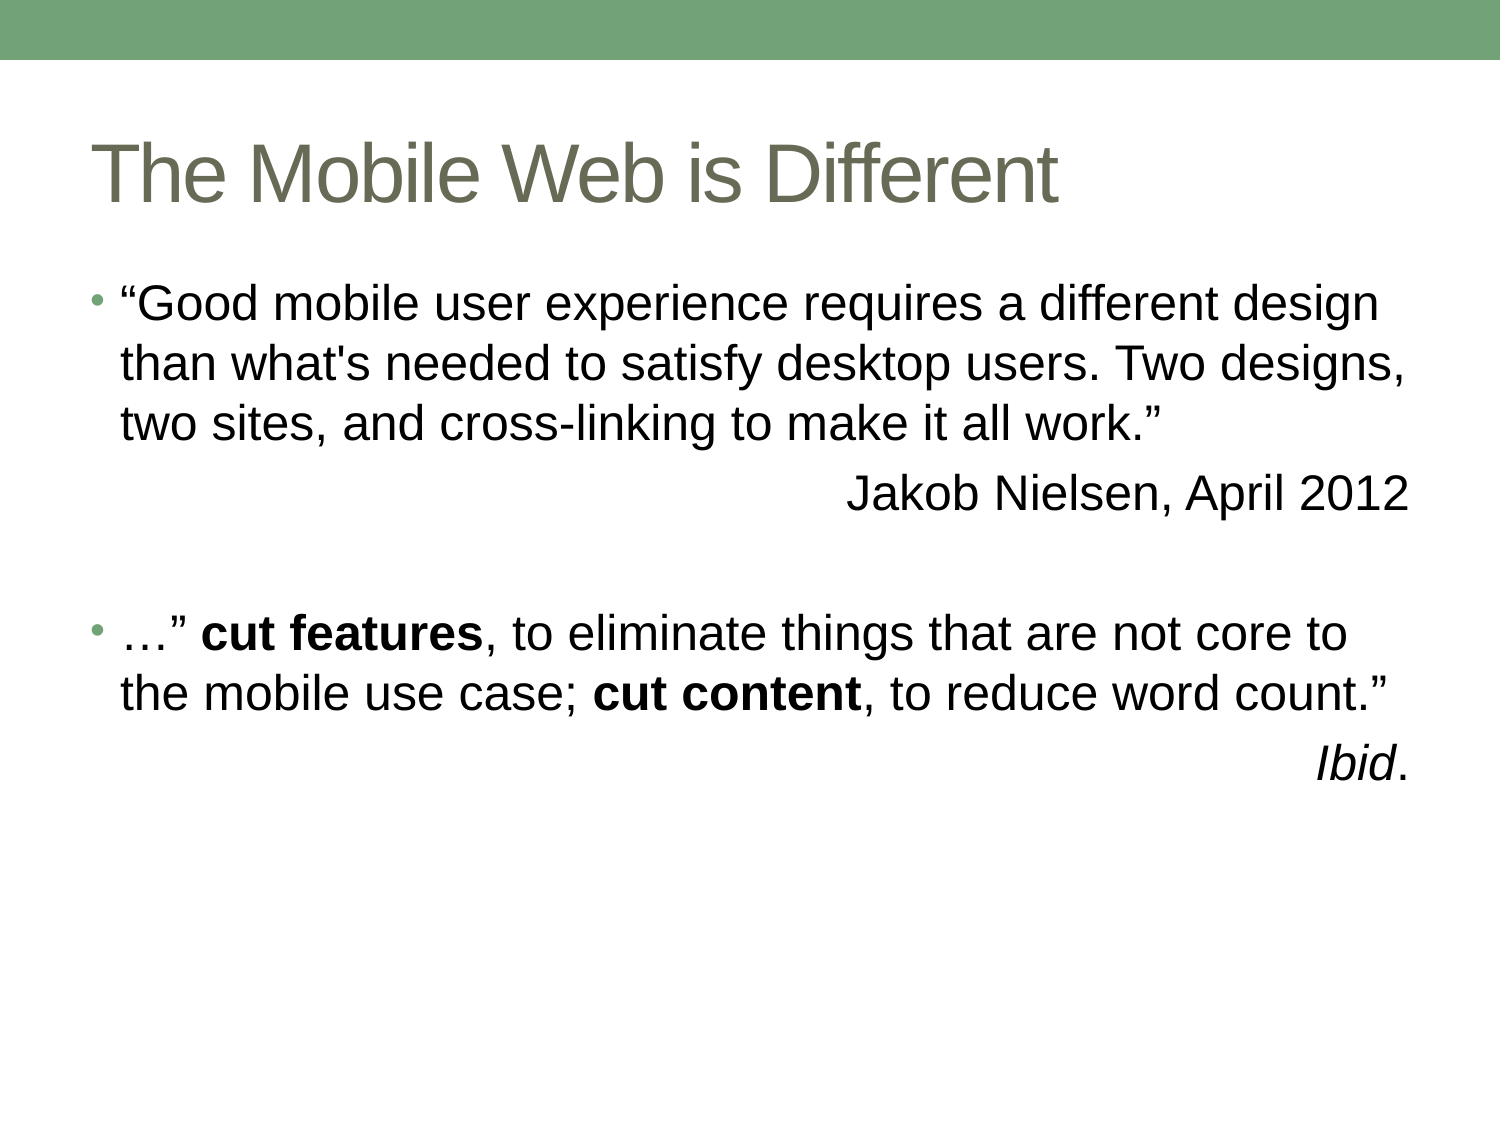

# The Mobile Web is Different
“Good mobile user experience requires a different design than what's needed to satisfy desktop users. Two designs, two sites, and cross-linking to make it all work.”
Jakob Nielsen, April 2012

…” cut features, to eliminate things that are not core to the mobile use case; cut content, to reduce word count.”
Ibid.